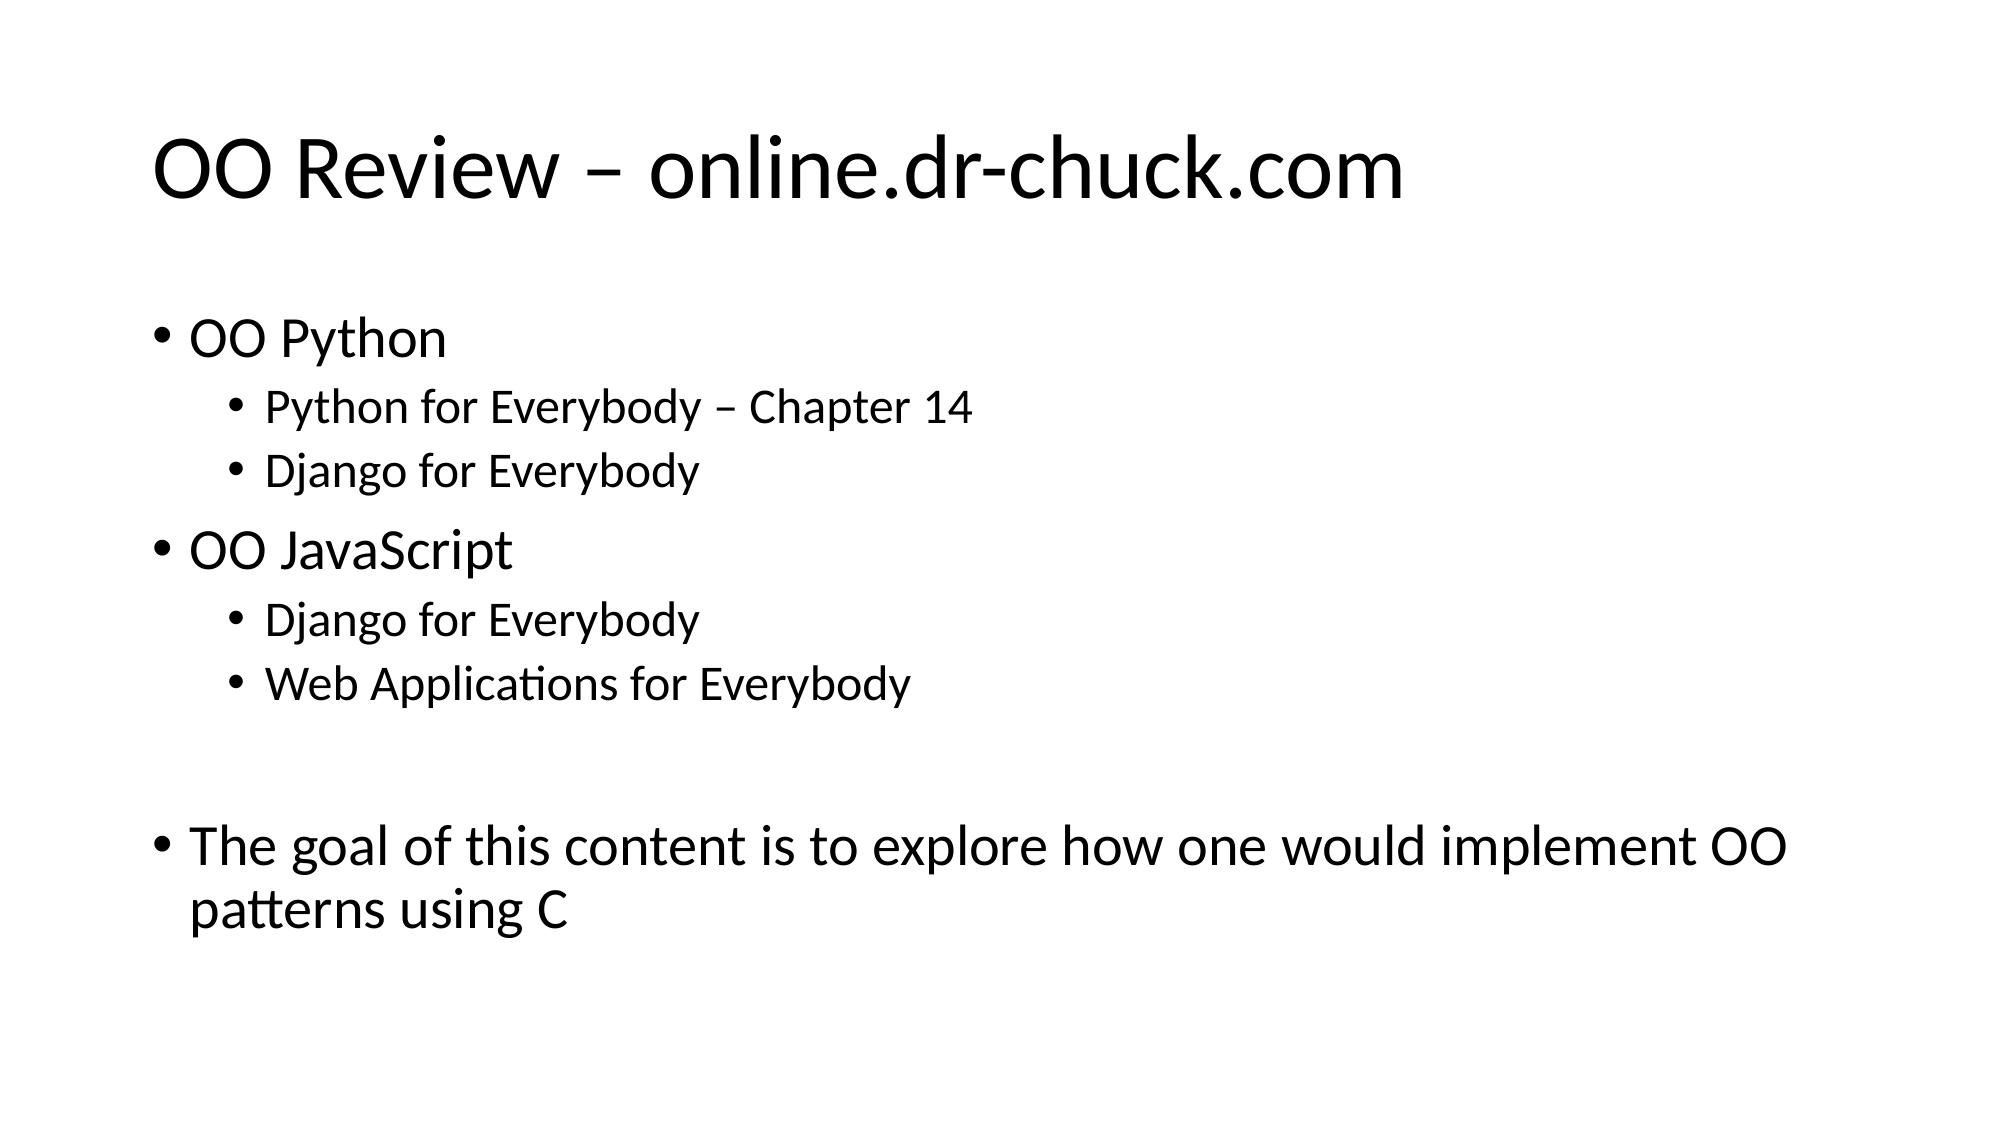

# OO Review – online.dr-chuck.com
OO Python
Python for Everybody – Chapter 14
Django for Everybody
OO JavaScript
Django for Everybody
Web Applications for Everybody

The goal of this content is to explore how one would implement OO patterns using C